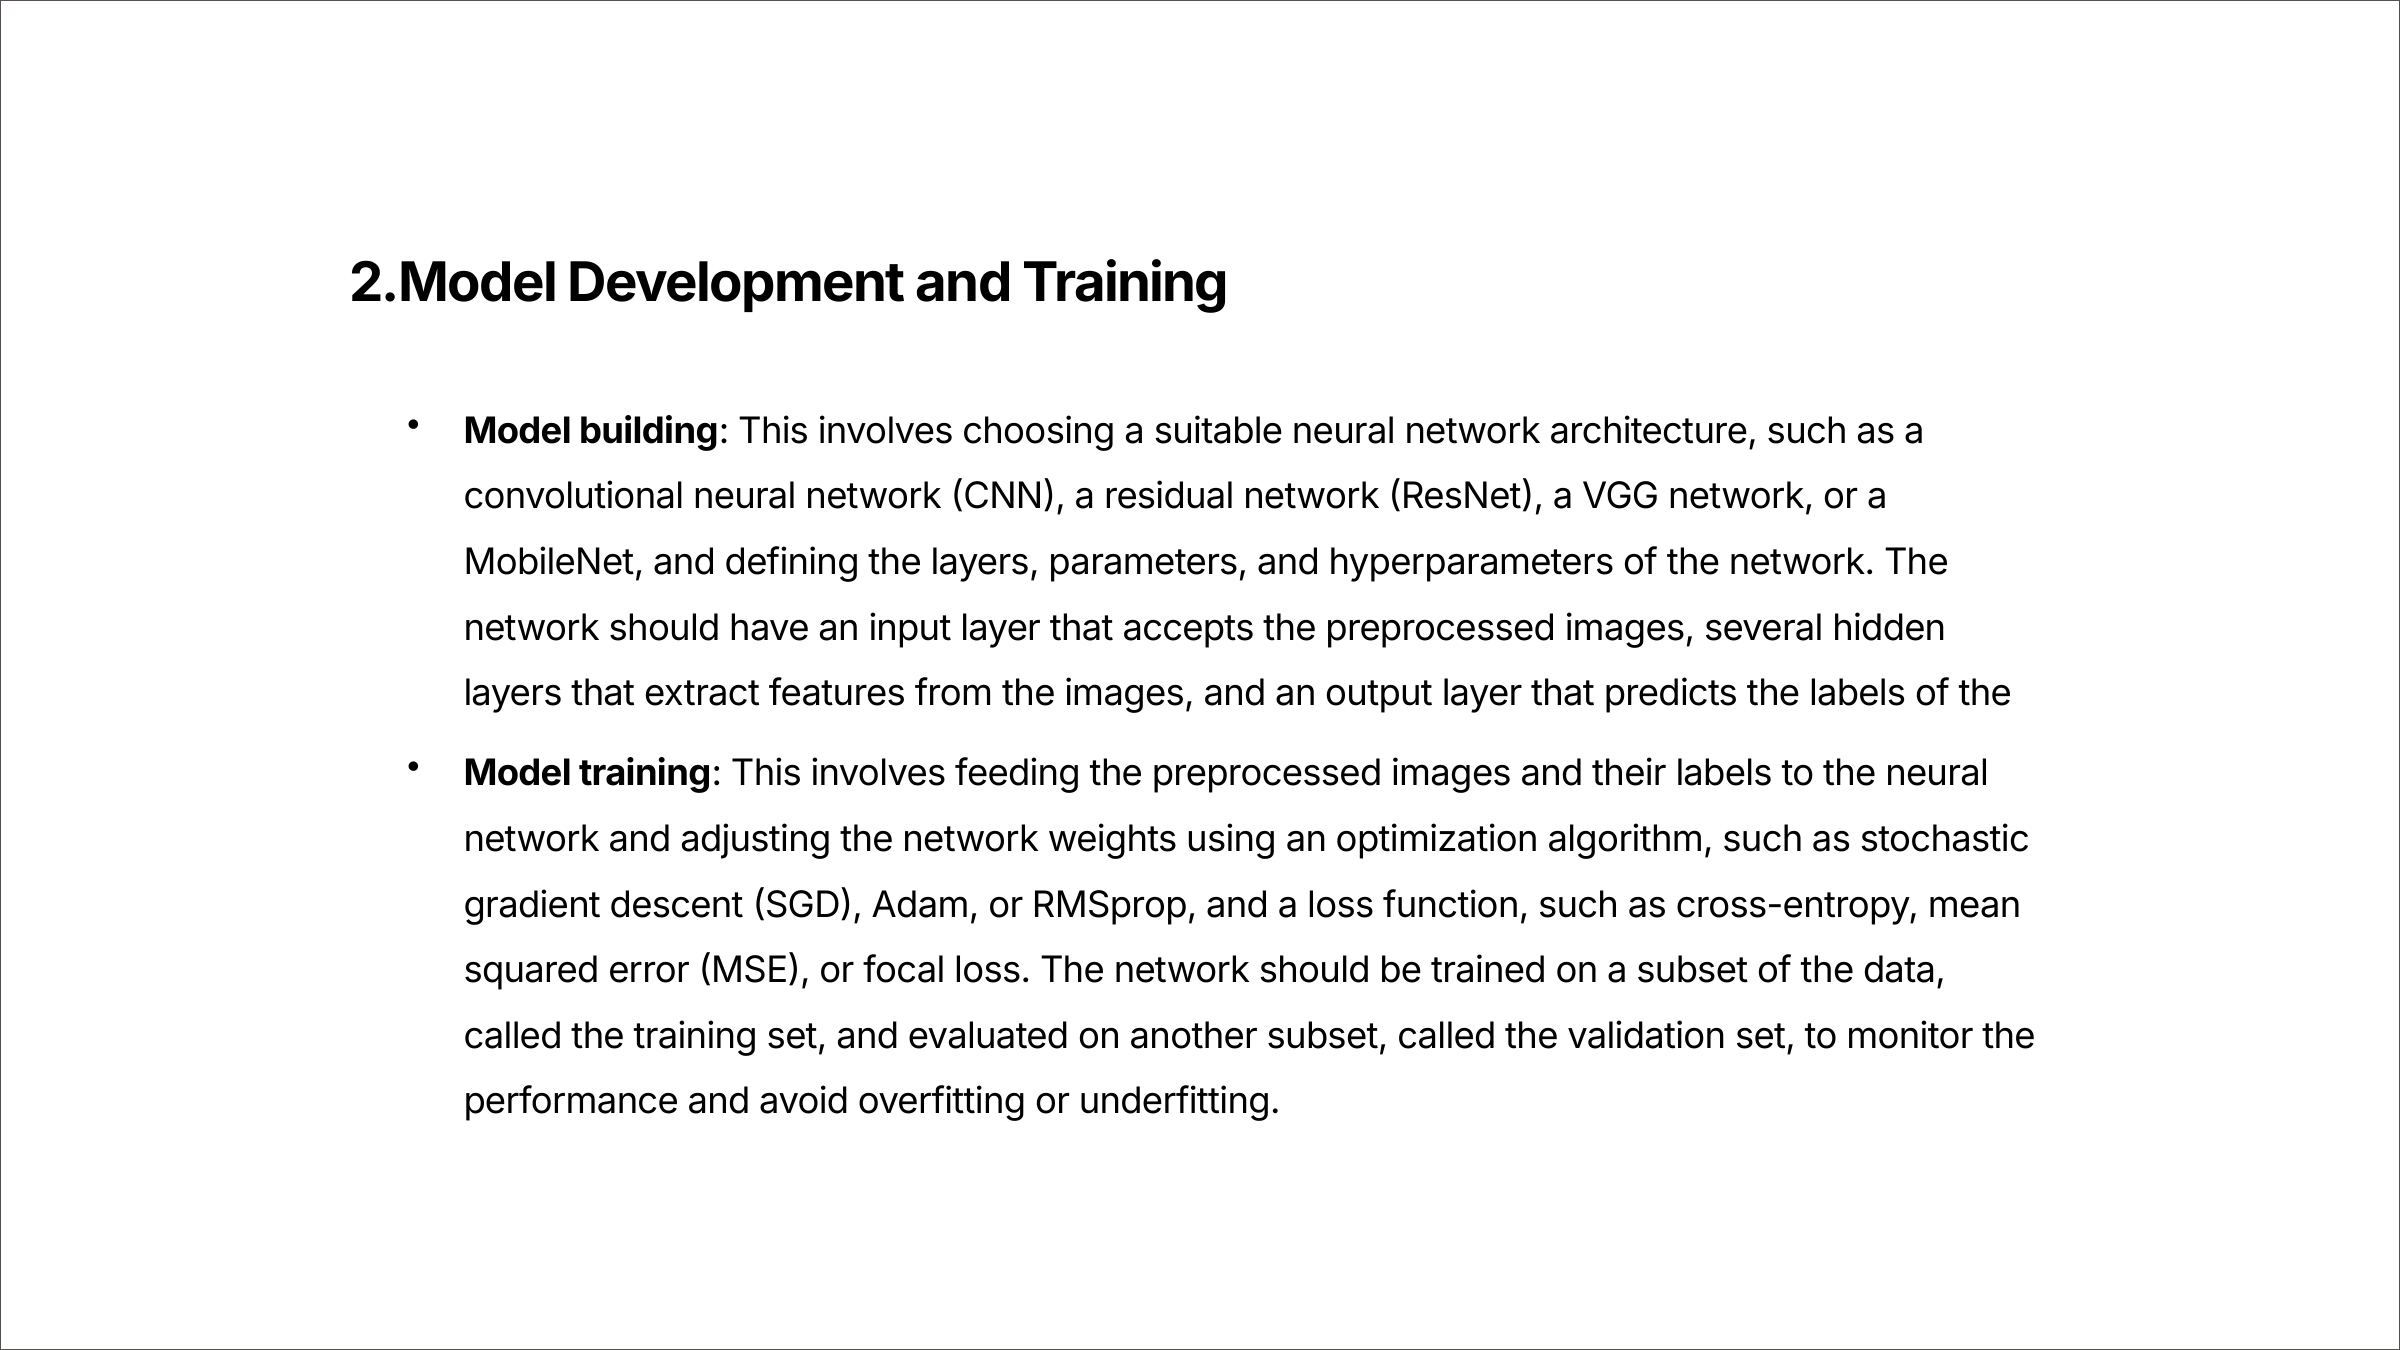

2.Model Development and Training
Model building: This involves choosing a suitable neural network architecture, such as a convolutional neural network (CNN), a residual network (ResNet), a VGG network, or a MobileNet, and defining the layers, parameters, and hyperparameters of the network. The network should have an input layer that accepts the preprocessed images, several hidden layers that extract features from the images, and an output layer that predicts the labels of the fruits and vegetables.
Model training: This involves feeding the preprocessed images and their labels to the neural network and adjusting the network weights using an optimization algorithm, such as stochastic gradient descent (SGD), Adam, or RMSprop, and a loss function, such as cross-entropy, mean squared error (MSE), or focal loss. The network should be trained on a subset of the data, called the training set, and evaluated on another subset, called the validation set, to monitor the performance and avoid overfitting or underfitting.